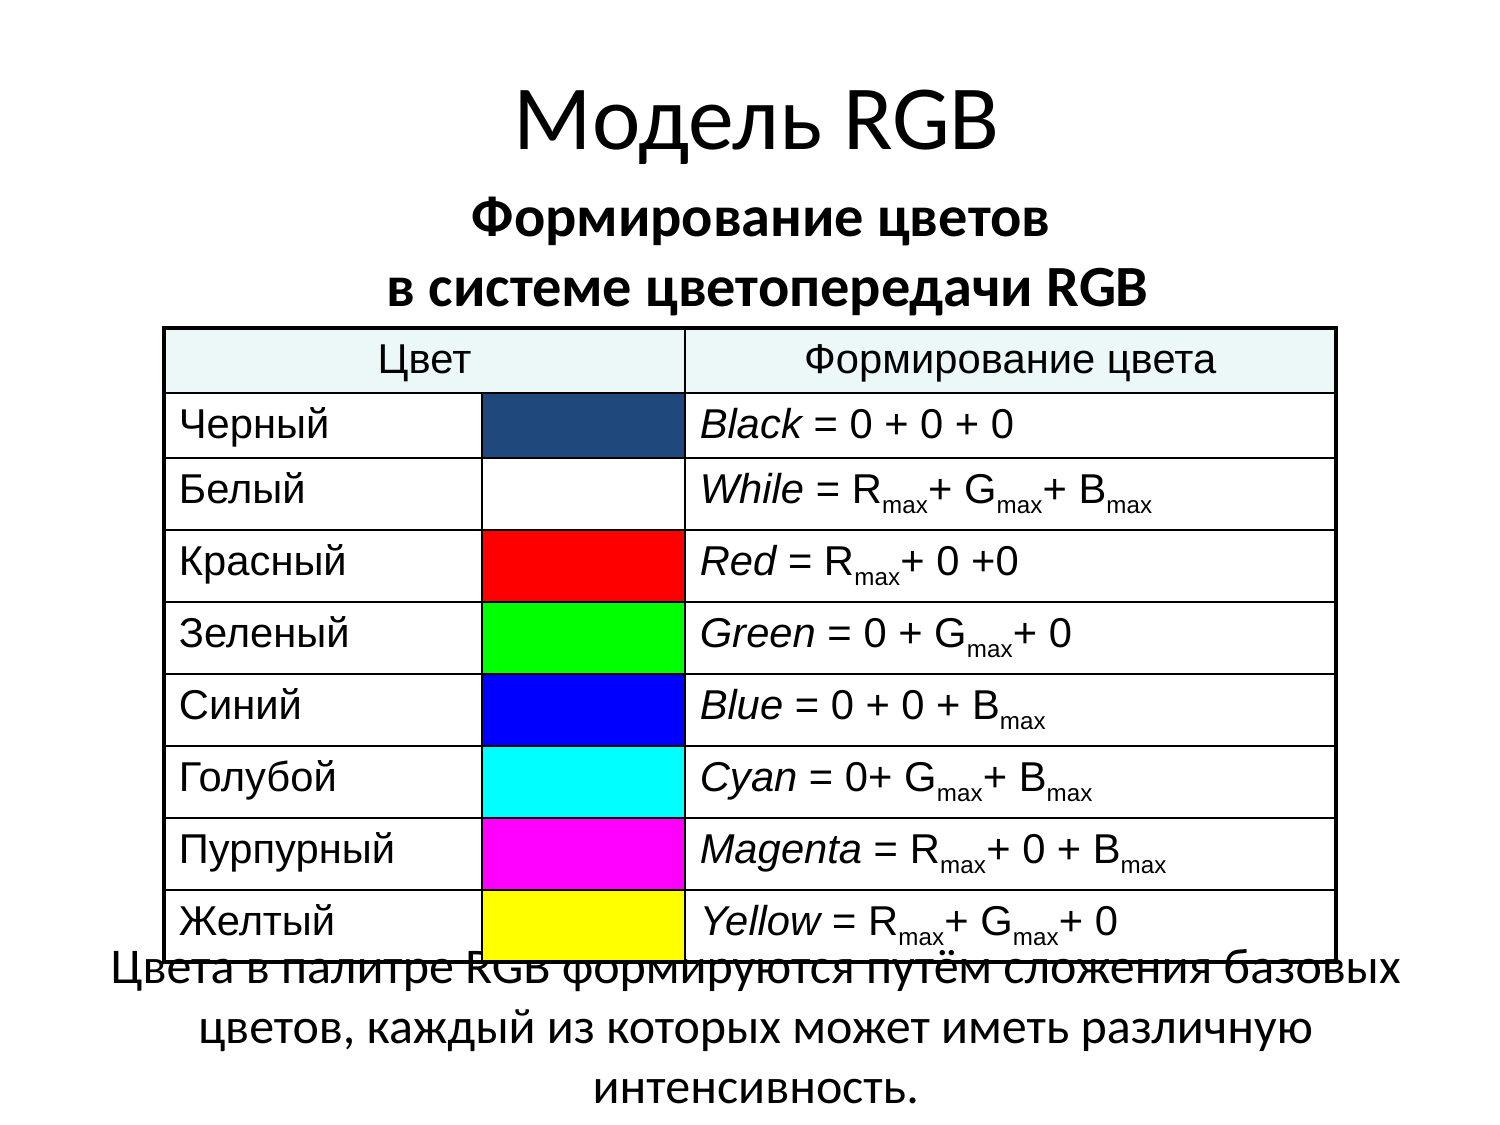

# Модель RGB
Формирование цветов
в системе цветопередачи RGB
| Цвет |  | Формирование цвета |
| --- | --- | --- |
| Черный |  | Black = 0 + 0 + 0 |
| Белый |  | While = Rmax+ Gmax+ Bmax |
| Красный |  | Red = Rmax+ 0 +0 |
| Зеленый |  | Green = 0 + Gmax+ 0 |
| Синий |  | Blue = 0 + 0 + Bmax |
| Голубой |  | Cyan = 0+ Gmax+ Bmax |
| Пурпурный |  | Magenta = Rmax+ 0 + Bmax |
| Желтый |  | Yellow = Rmax+ Gmax+ 0 |
Цвета в палитре RGB формируются путём сложения базовых цветов, каждый из которых может иметь различную интенсивность.